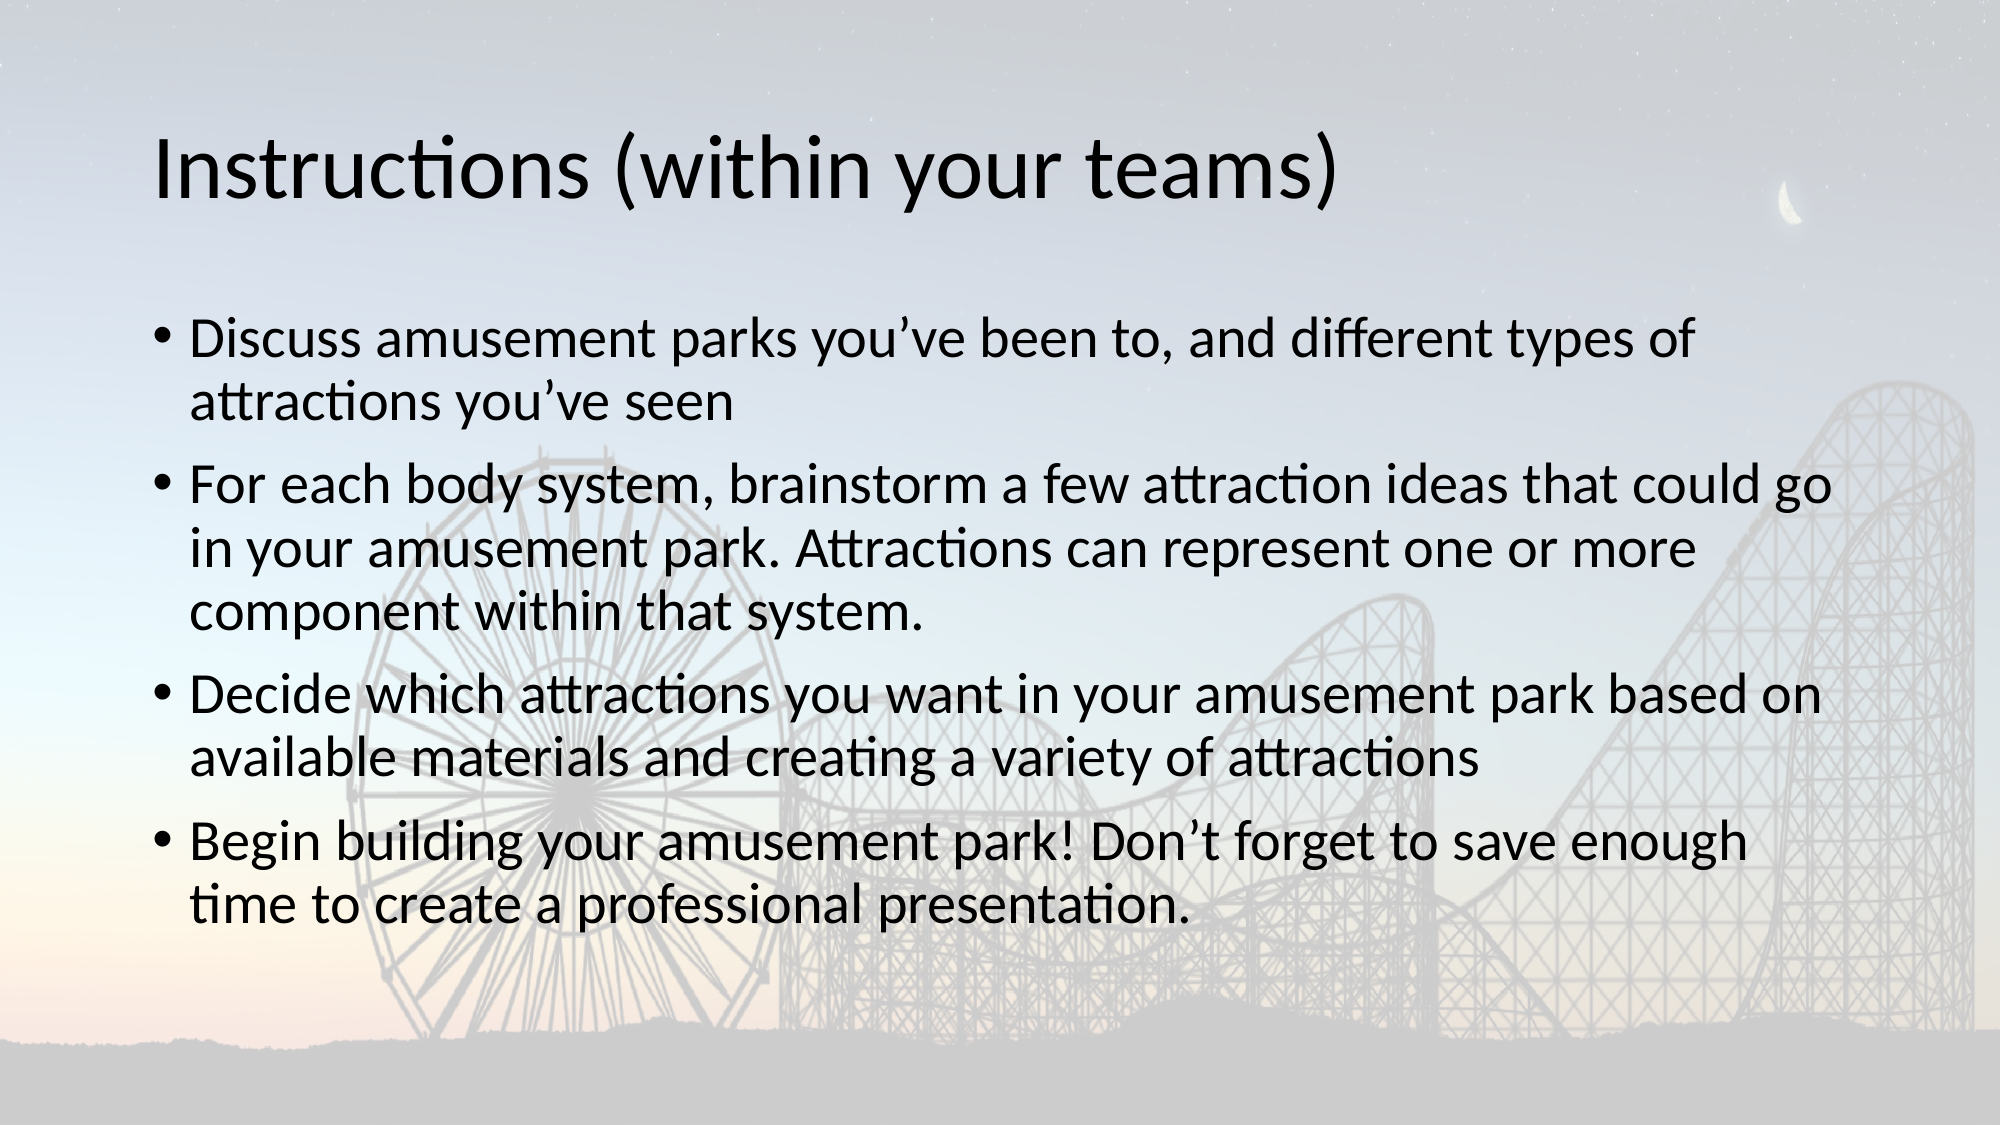

# Instructions (within your teams)
Discuss amusement parks you’ve been to, and different types of attractions you’ve seen
For each body system, brainstorm a few attraction ideas that could go in your amusement park. Attractions can represent one or more component within that system.
Decide which attractions you want in your amusement park based on available materials and creating a variety of attractions
Begin building your amusement park! Don’t forget to save enough time to create a professional presentation.